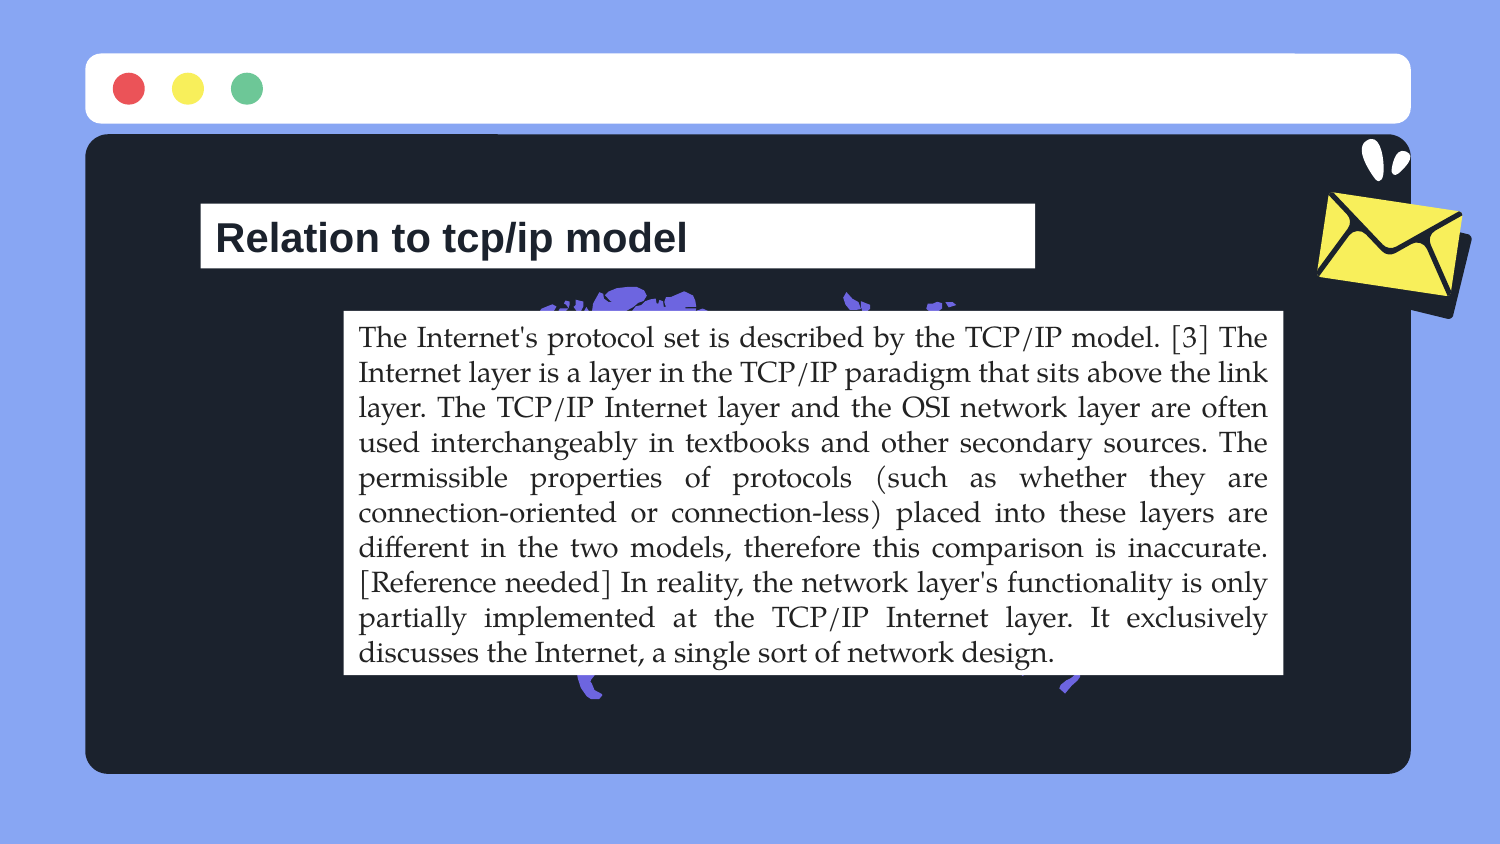

Relation to tcp/ip model

The Internet's protocol set is described by the TCP/IP model. [3] The Internet layer is a layer in the TCP/IP paradigm that sits above the link layer. The TCP/IP Internet layer and the OSI network layer are often used interchangeably in textbooks and other secondary sources. The permissible properties of protocols (such as whether they are connection-oriented or connection-less) placed into these layers are different in the two models, therefore this comparison is inaccurate. [Reference needed] In reality, the network layer's functionality is only partially implemented at the TCP/IP Internet layer. It exclusively discusses the Internet, a single sort of network design.